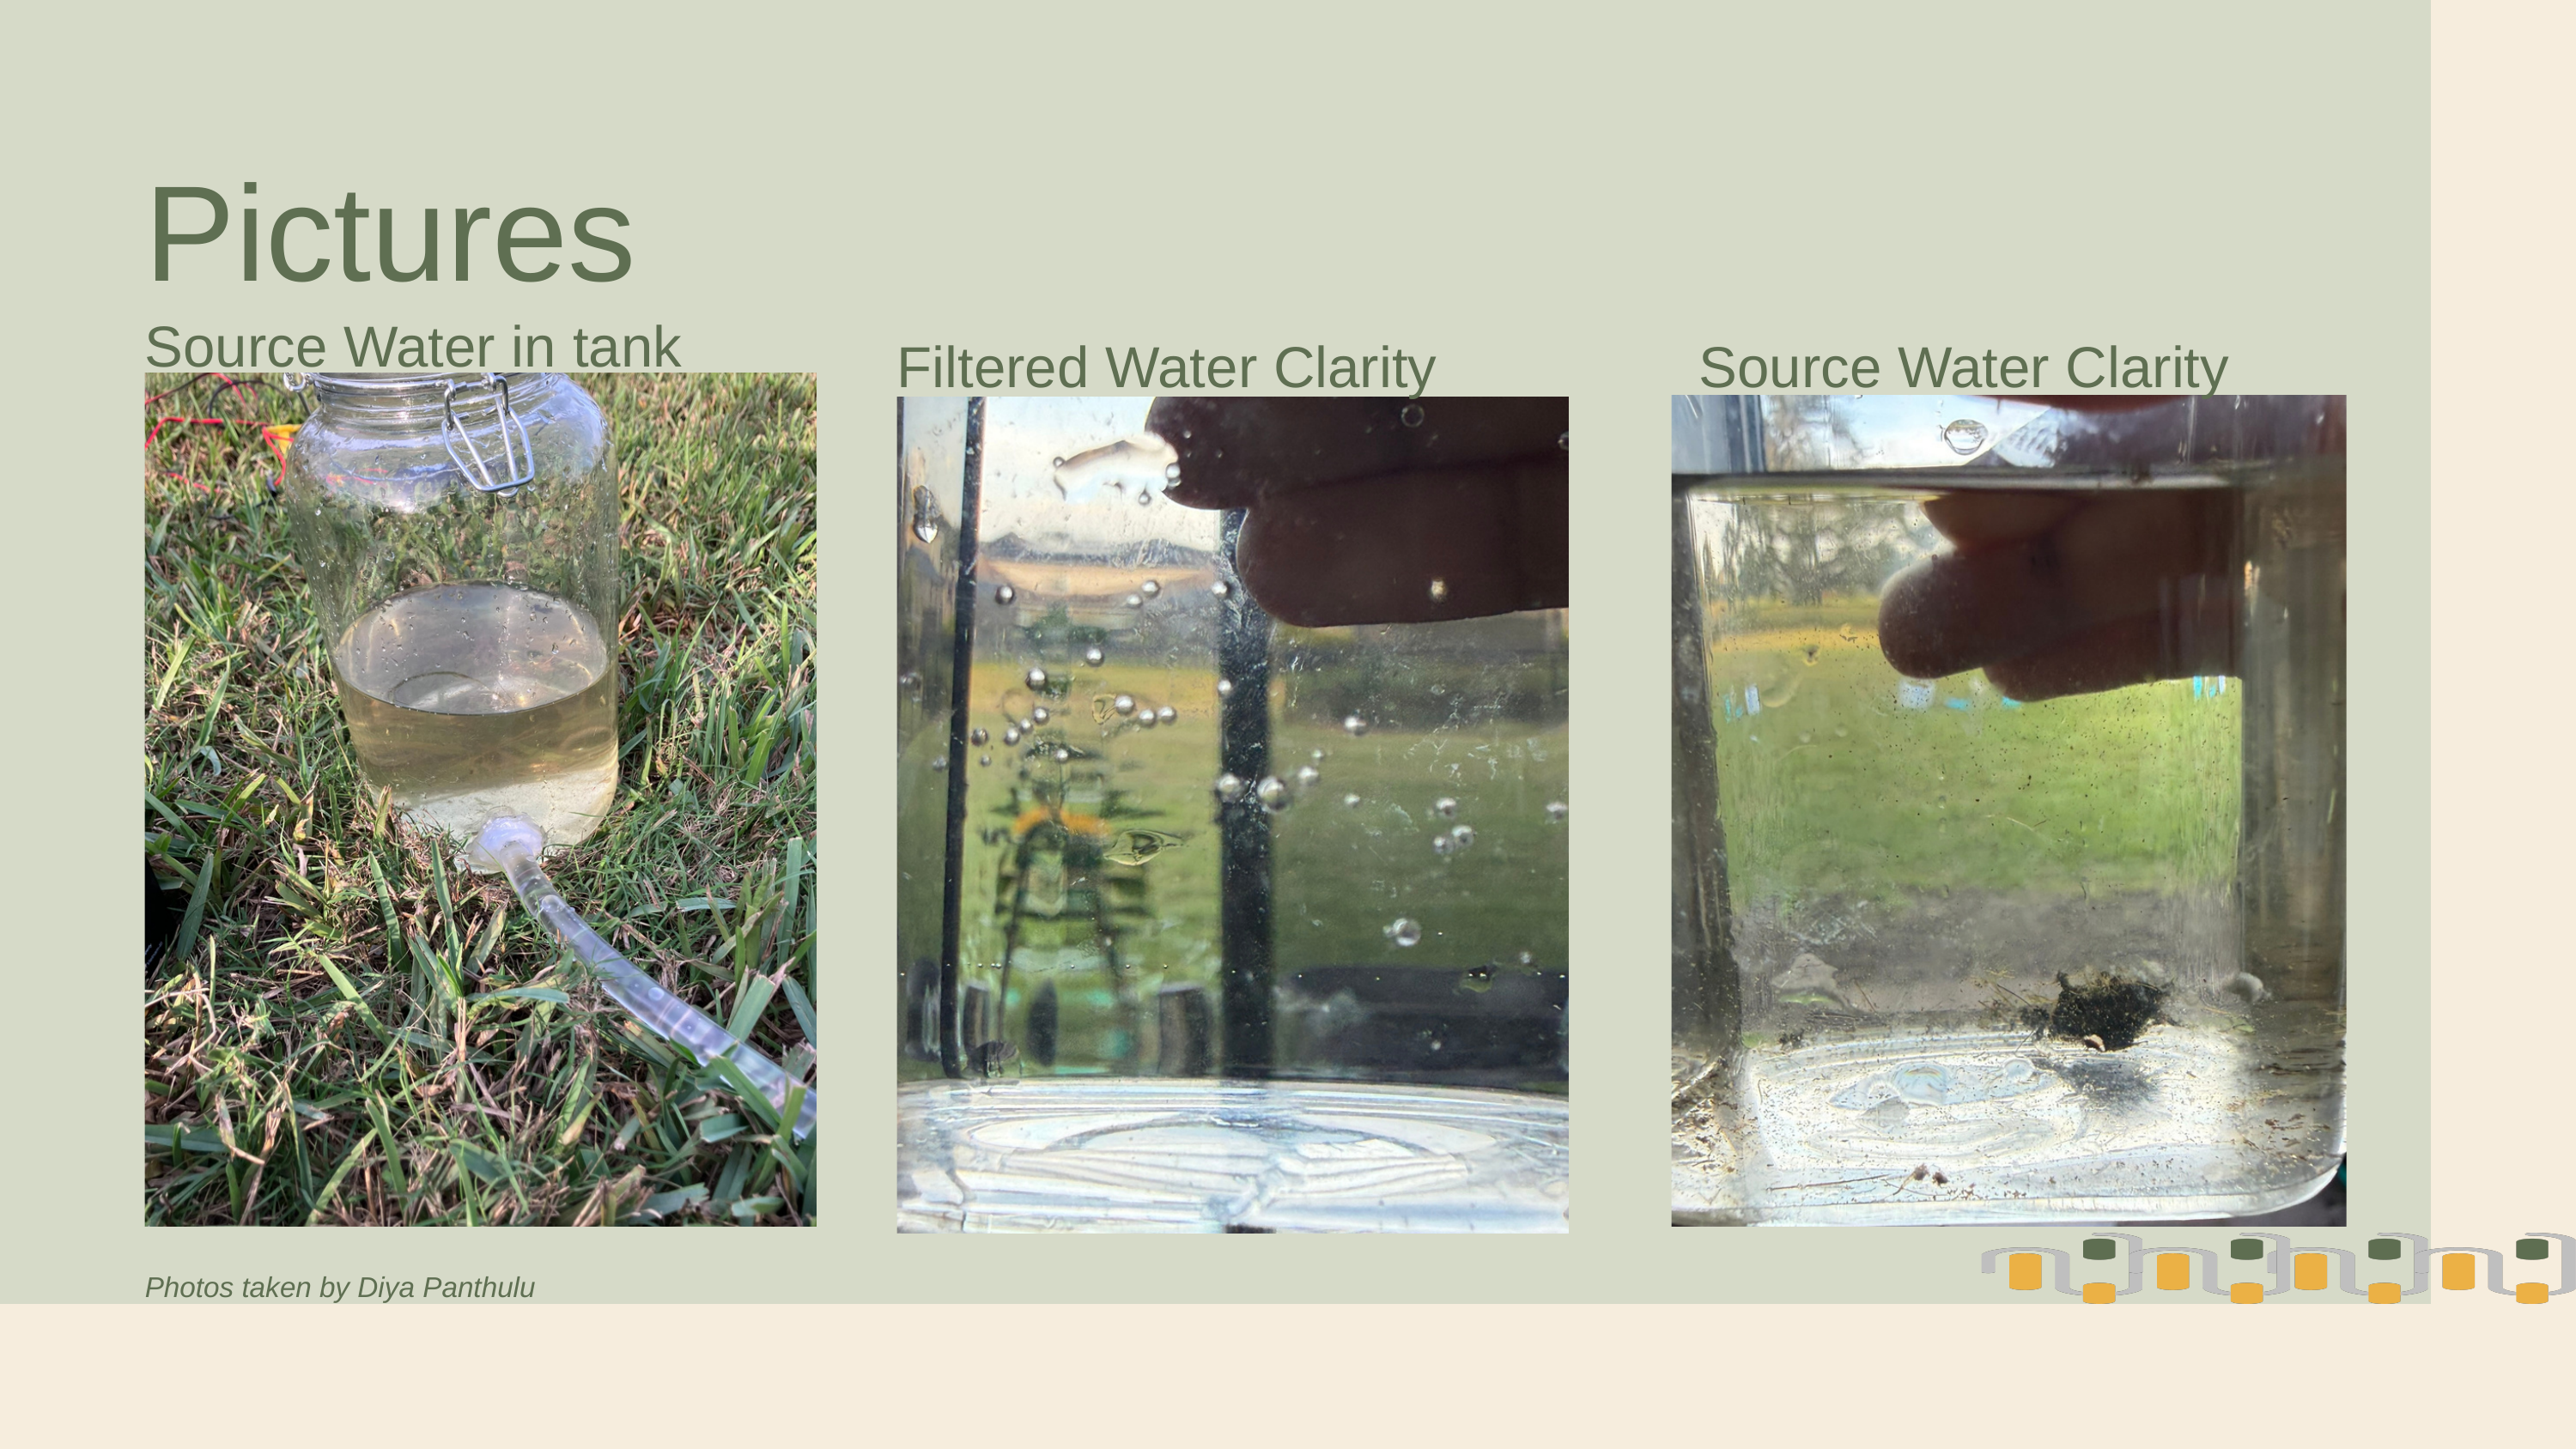

Pictures
Source Water in tank
Filtered Water Clarity
Source Water Clarity

Photos taken by Diya Panthulu